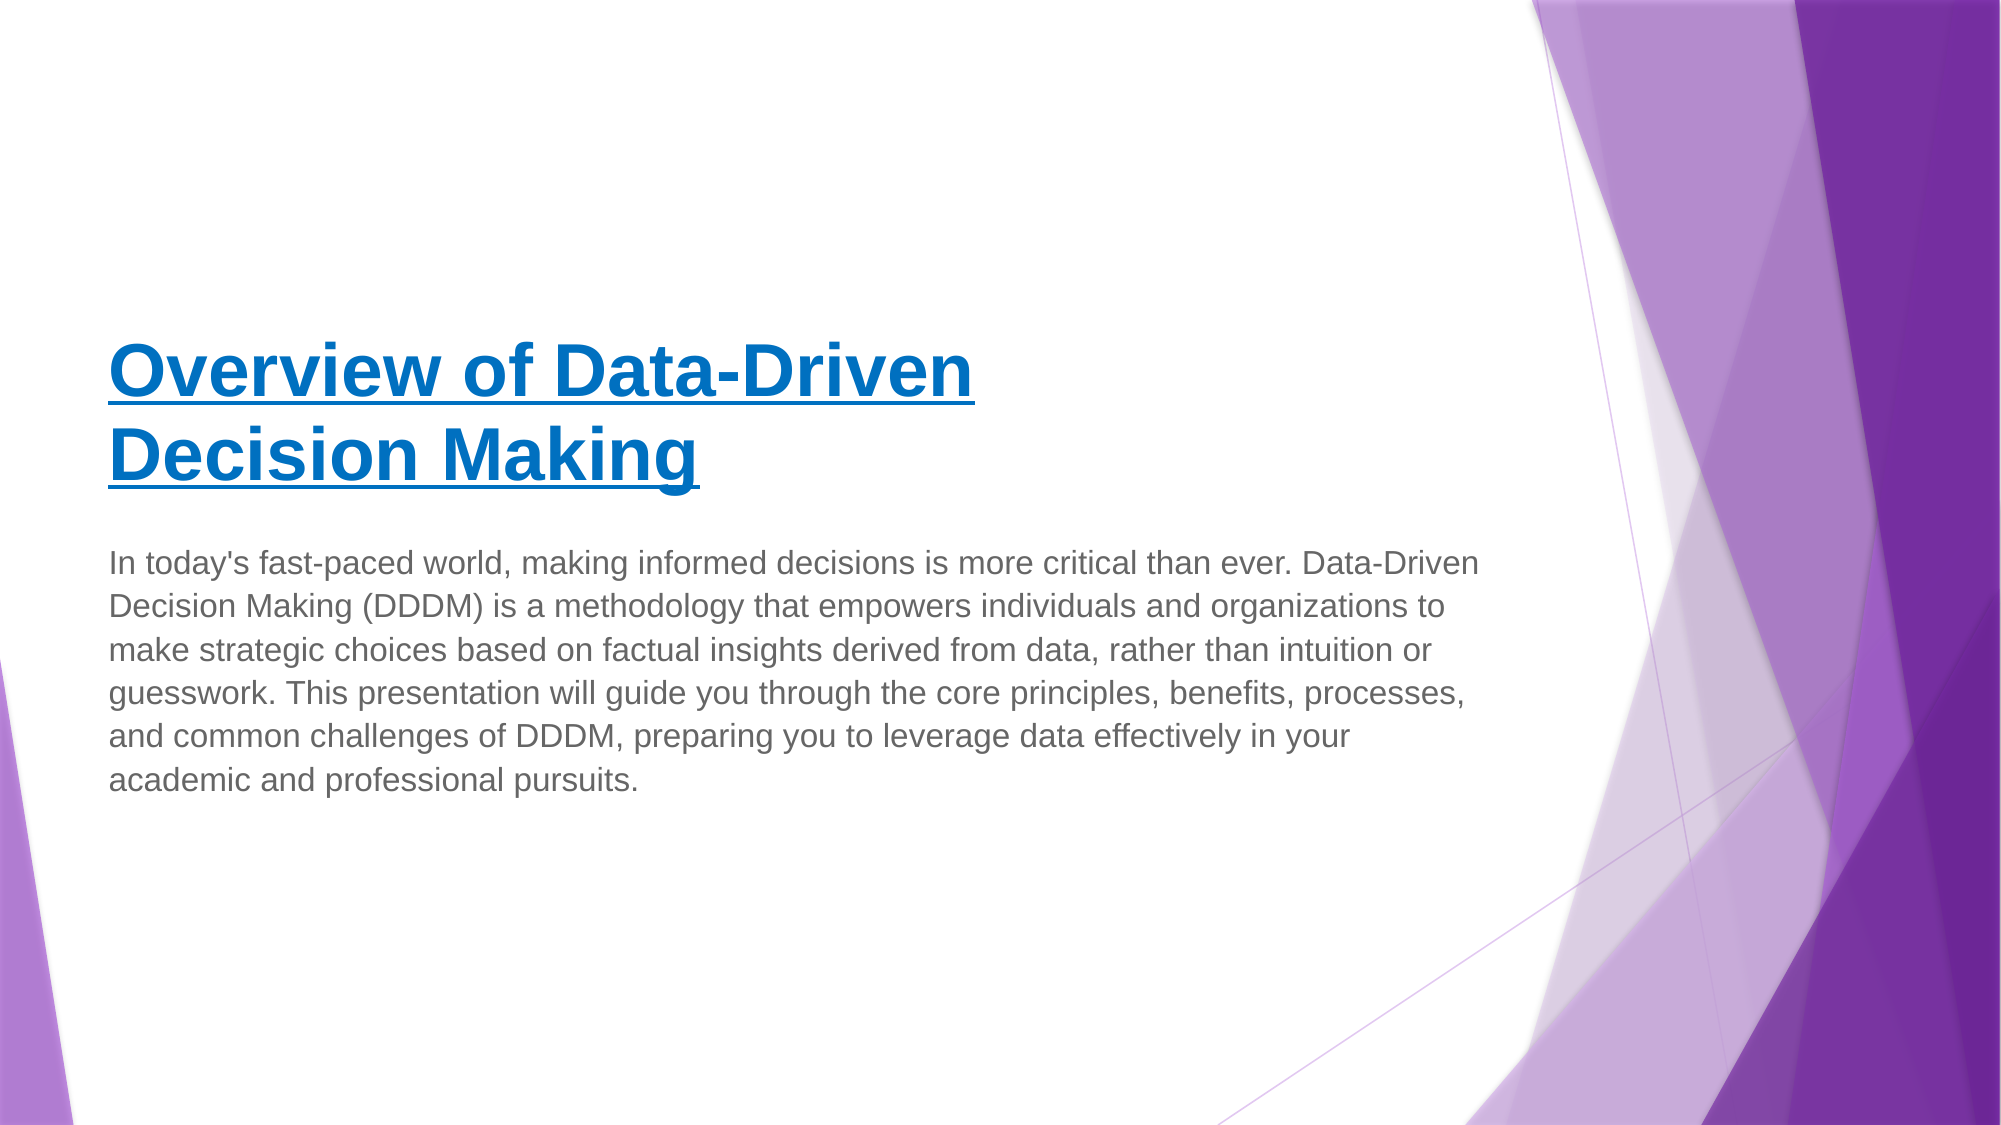

Overview of Data-Driven Decision Making
In today's fast-paced world, making informed decisions is more critical than ever. Data-Driven Decision Making (DDDM) is a methodology that empowers individuals and organizations to make strategic choices based on factual insights derived from data, rather than intuition or guesswork. This presentation will guide you through the core principles, benefits, processes, and common challenges of DDDM, preparing you to leverage data effectively in your academic and professional pursuits.